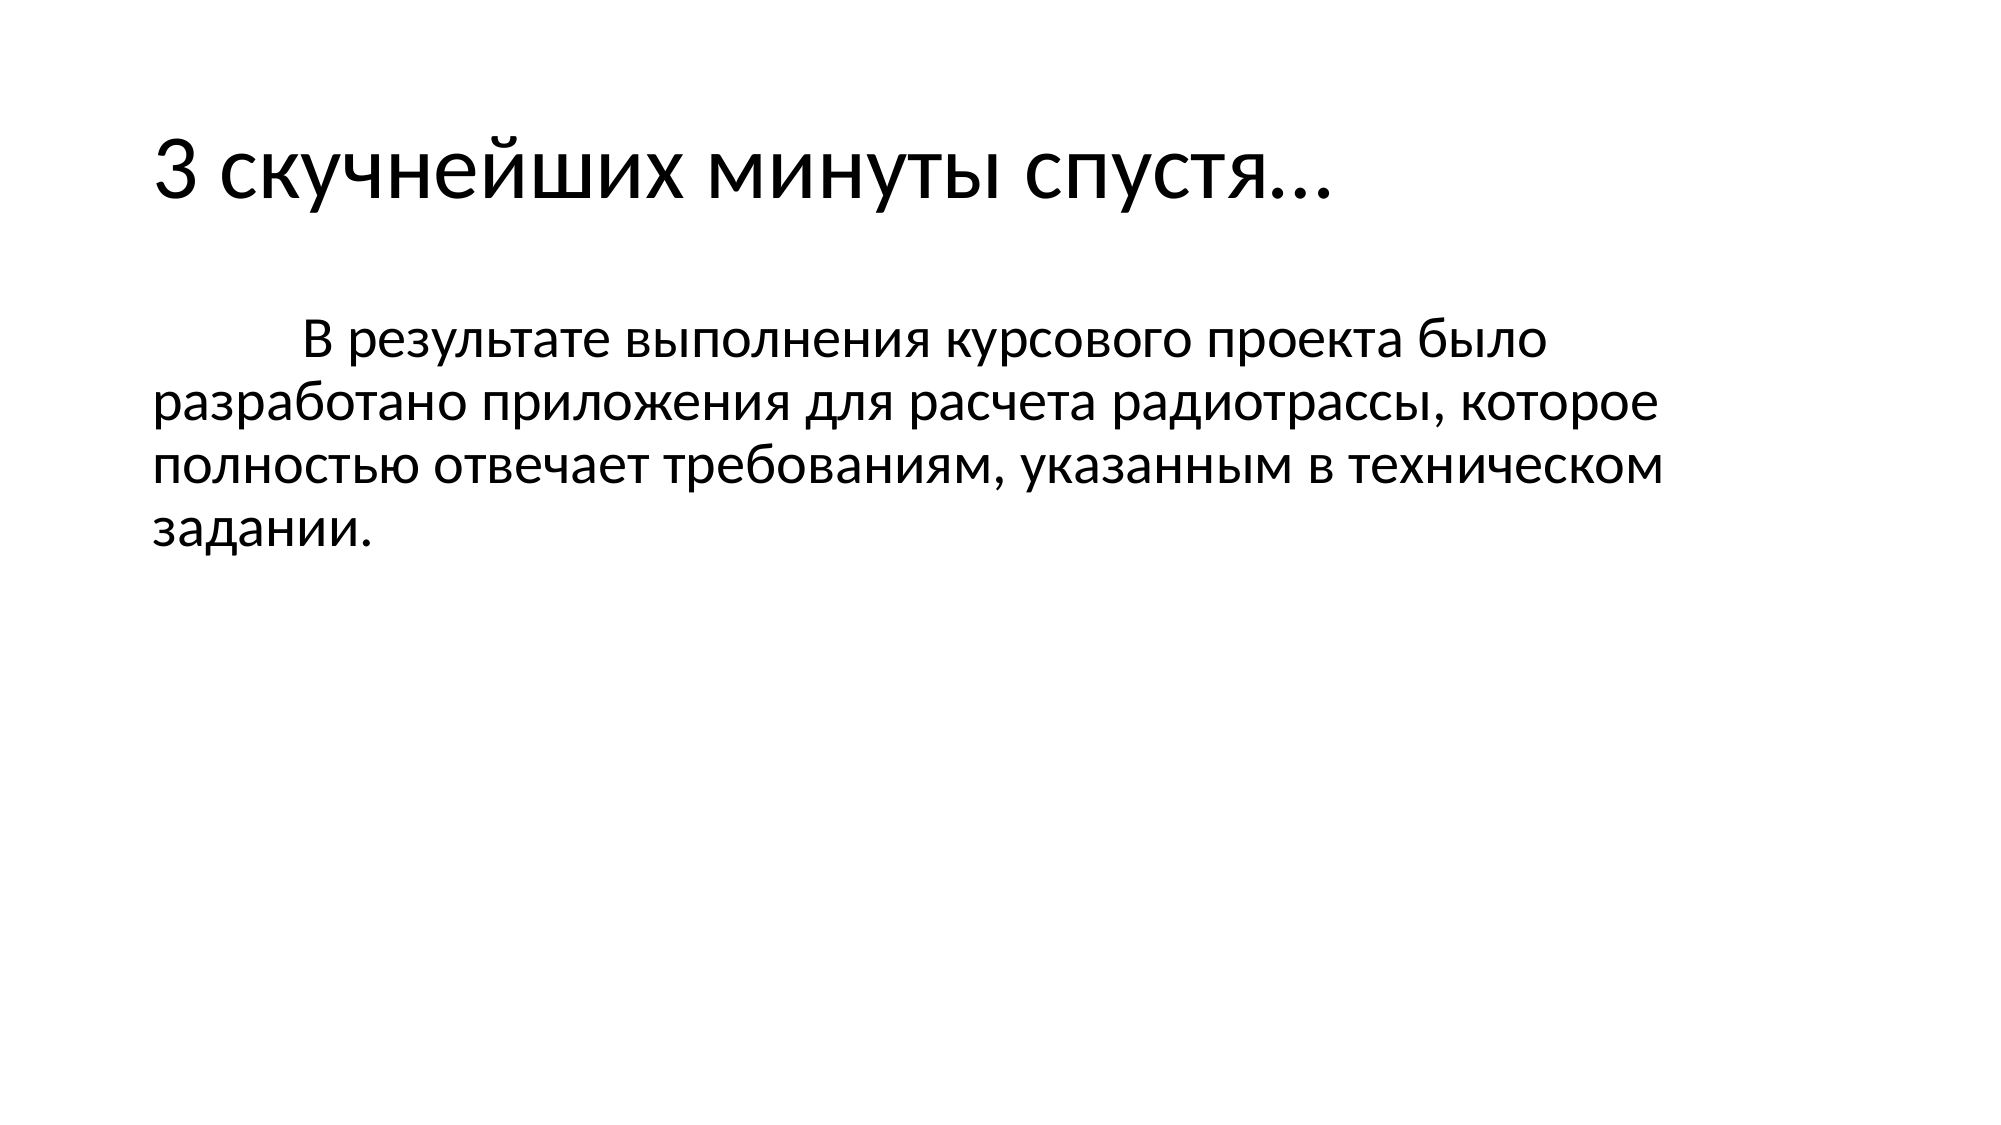

# 3 скучнейших минуты спустя…
	В результате выполнения курсового проекта было разработано приложения для расчета радиотрассы, которое полностью отвечает требованиям, указанным в техническом задании.